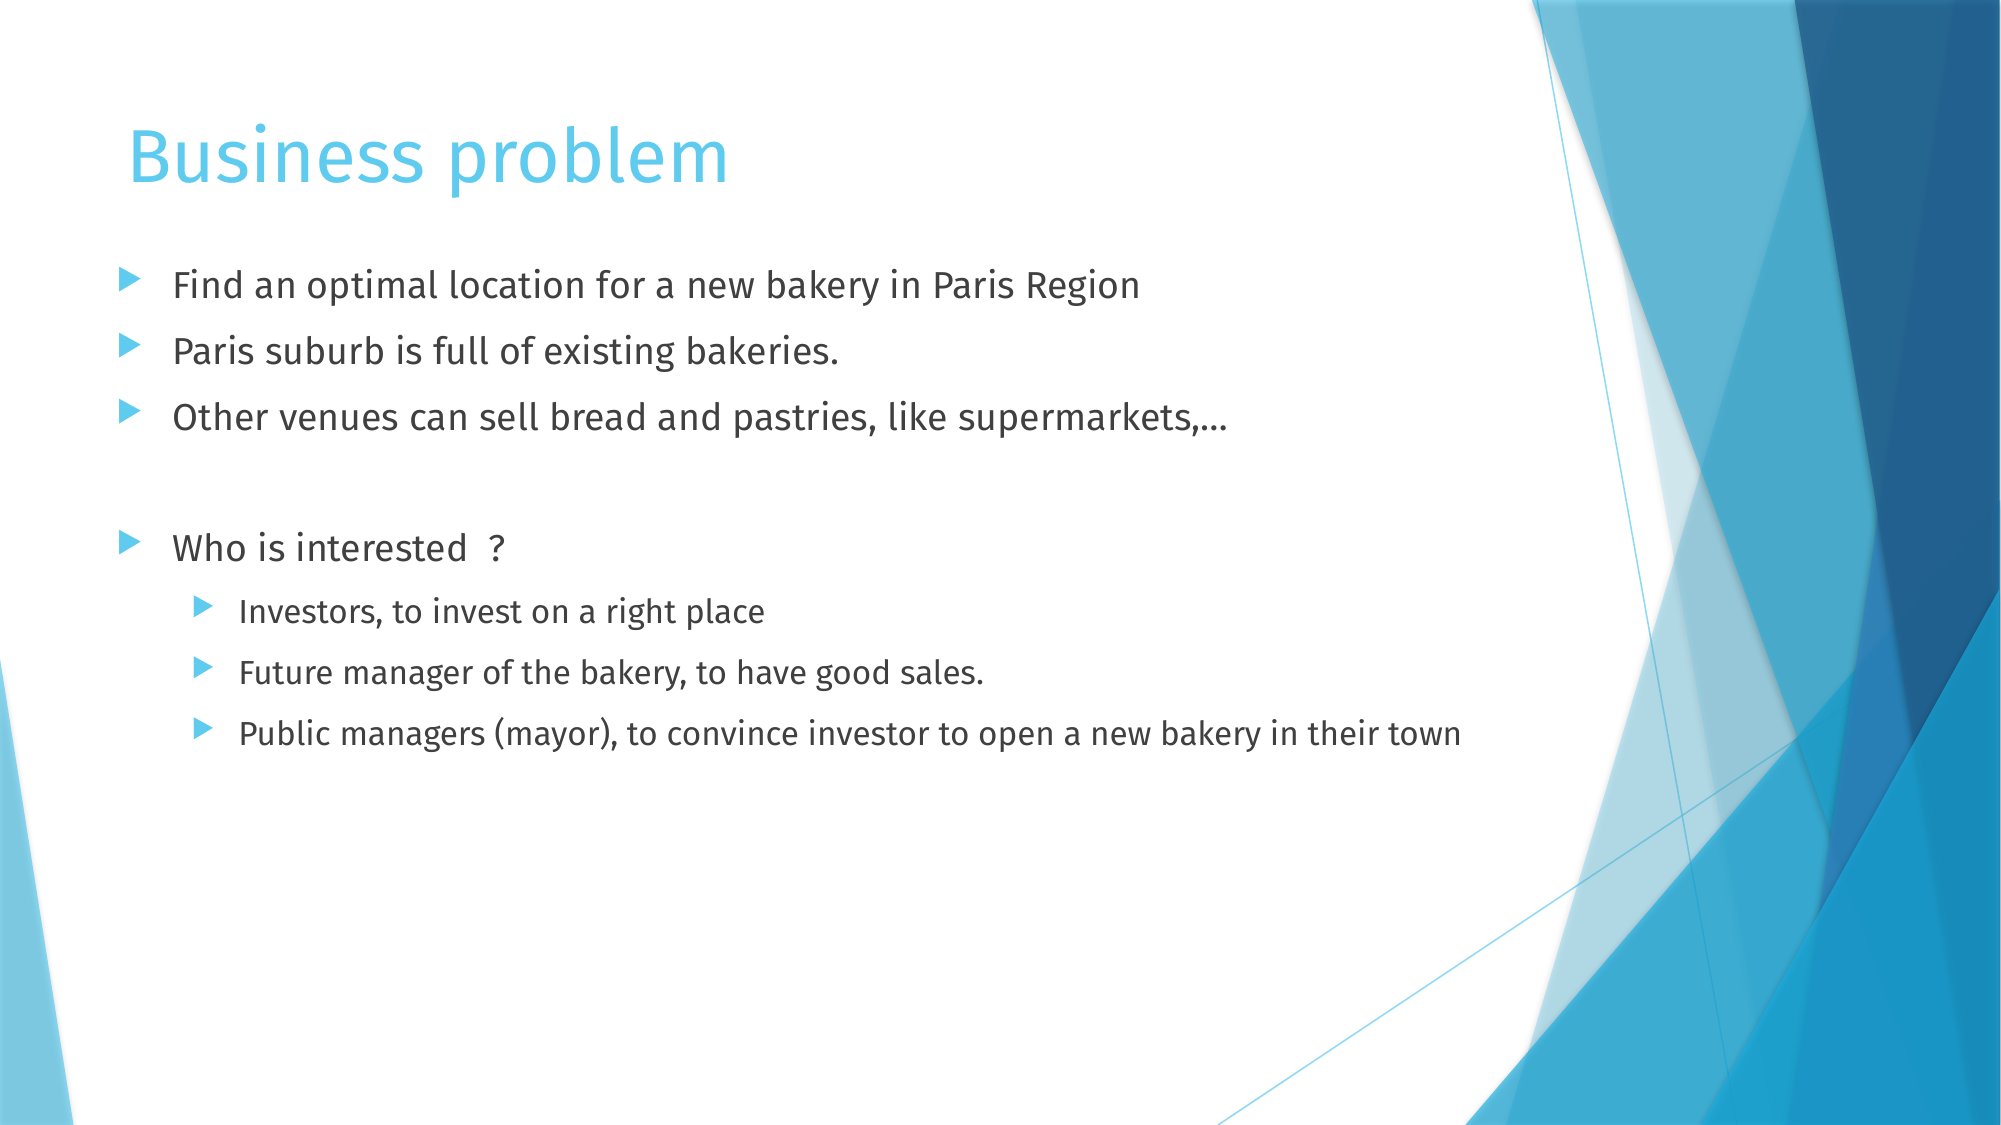

# Business problem
Find an optimal location for a new bakery in Paris Region
Paris suburb is full of existing bakeries.
Other venues can sell bread and pastries, like supermarkets,…

Who is interested  ?
Investors, to invest on a right place
Future manager of the bakery, to have good sales.
Public managers (mayor), to convince investor to open a new bakery in their town